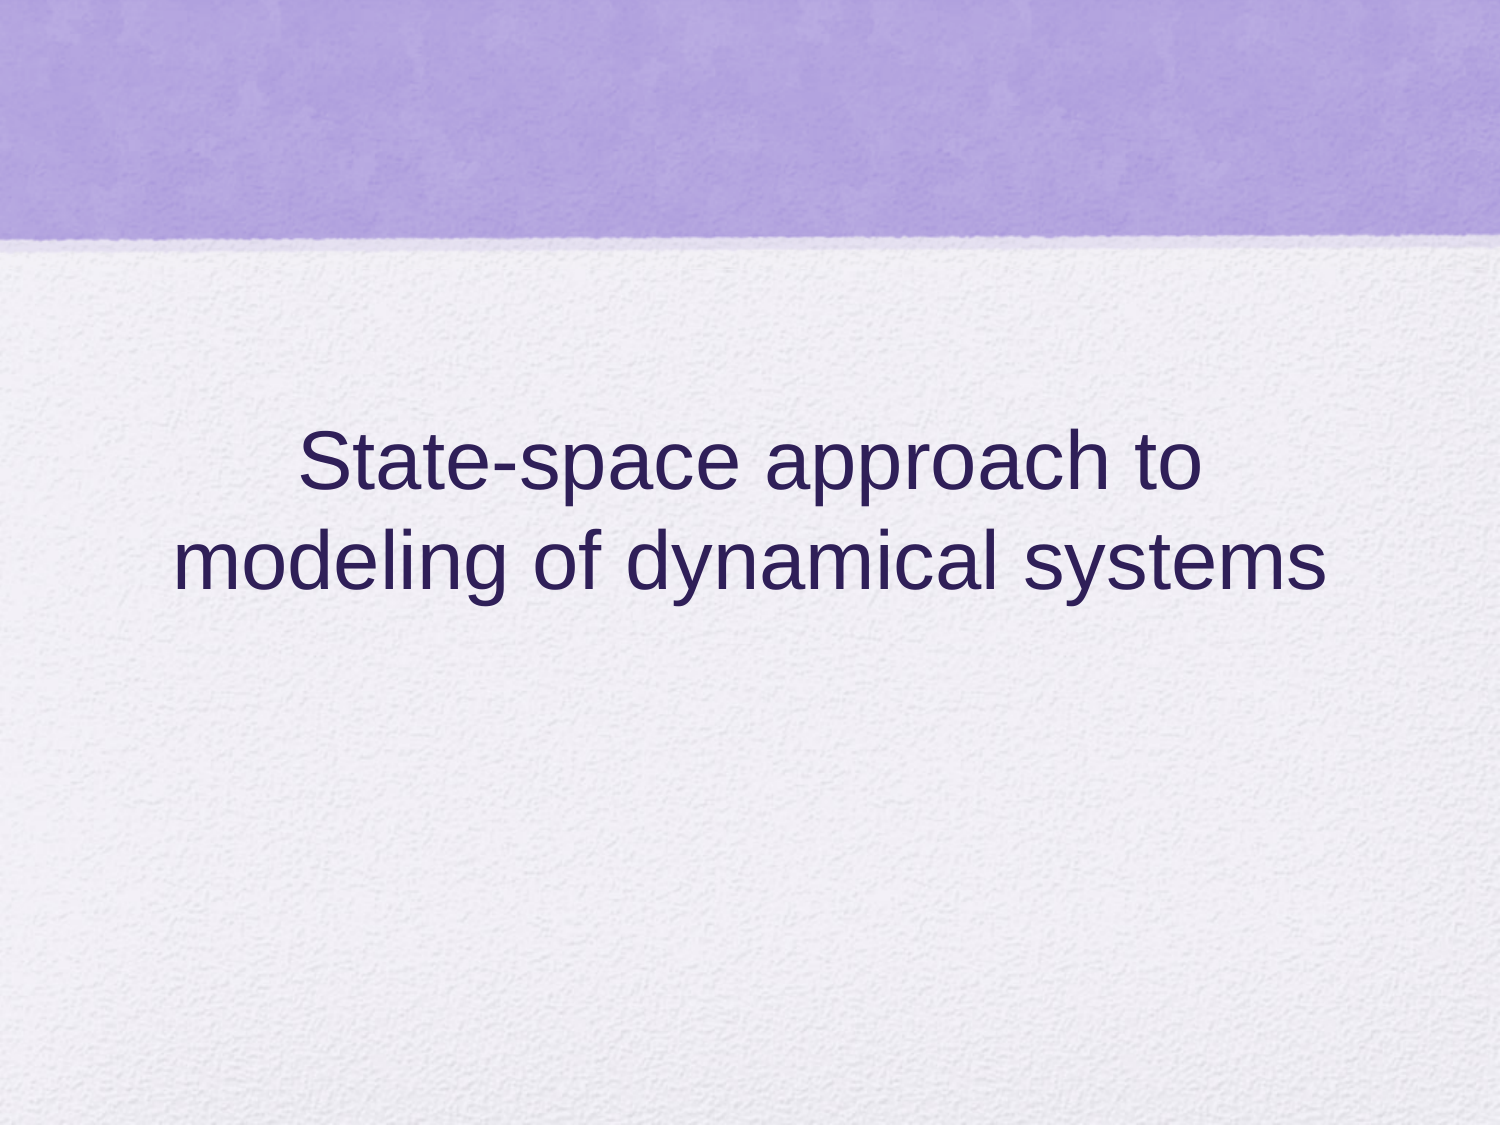

#

State-space approach to modeling of dynamical systems